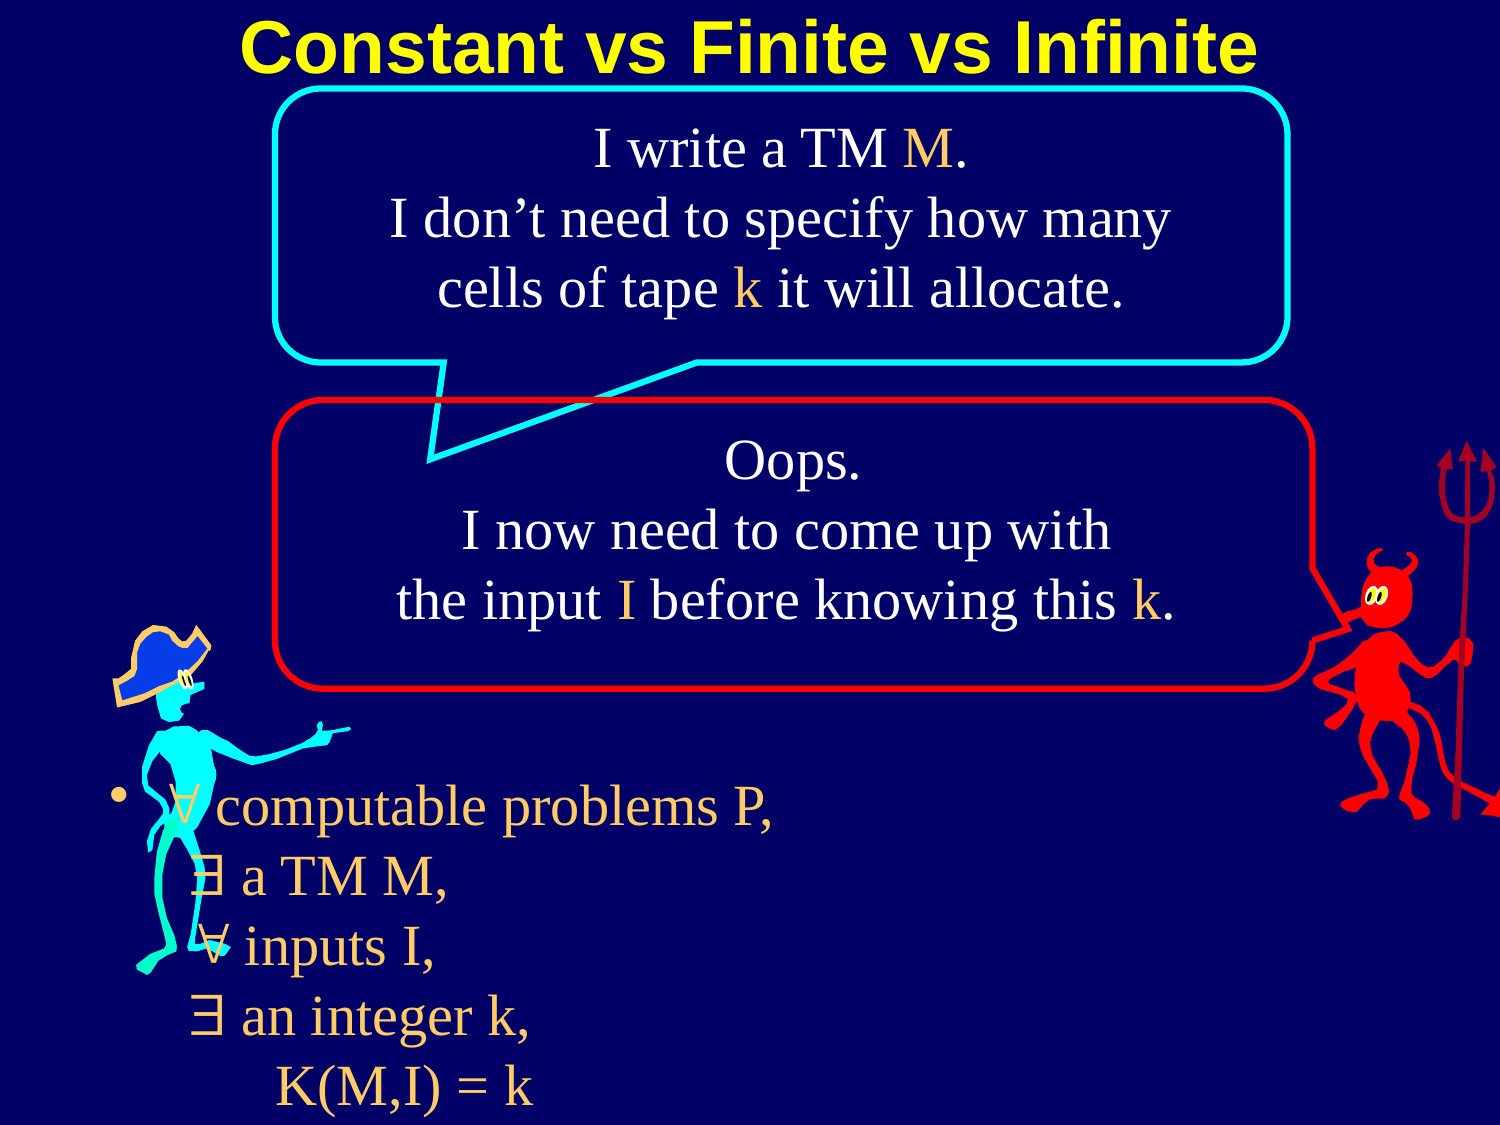

Constant vs Finite vs Infinite
I write a TM M.
I don’t need to specify how many
cells of tape k it will allocate.
Oops.
I now need to come up with
the input I before knowing this k.

 ∀ computable problems P,
   ∃ a TM M,
   ∀ inputs I,
   ∃ an integer k,
         K(M,I) = k